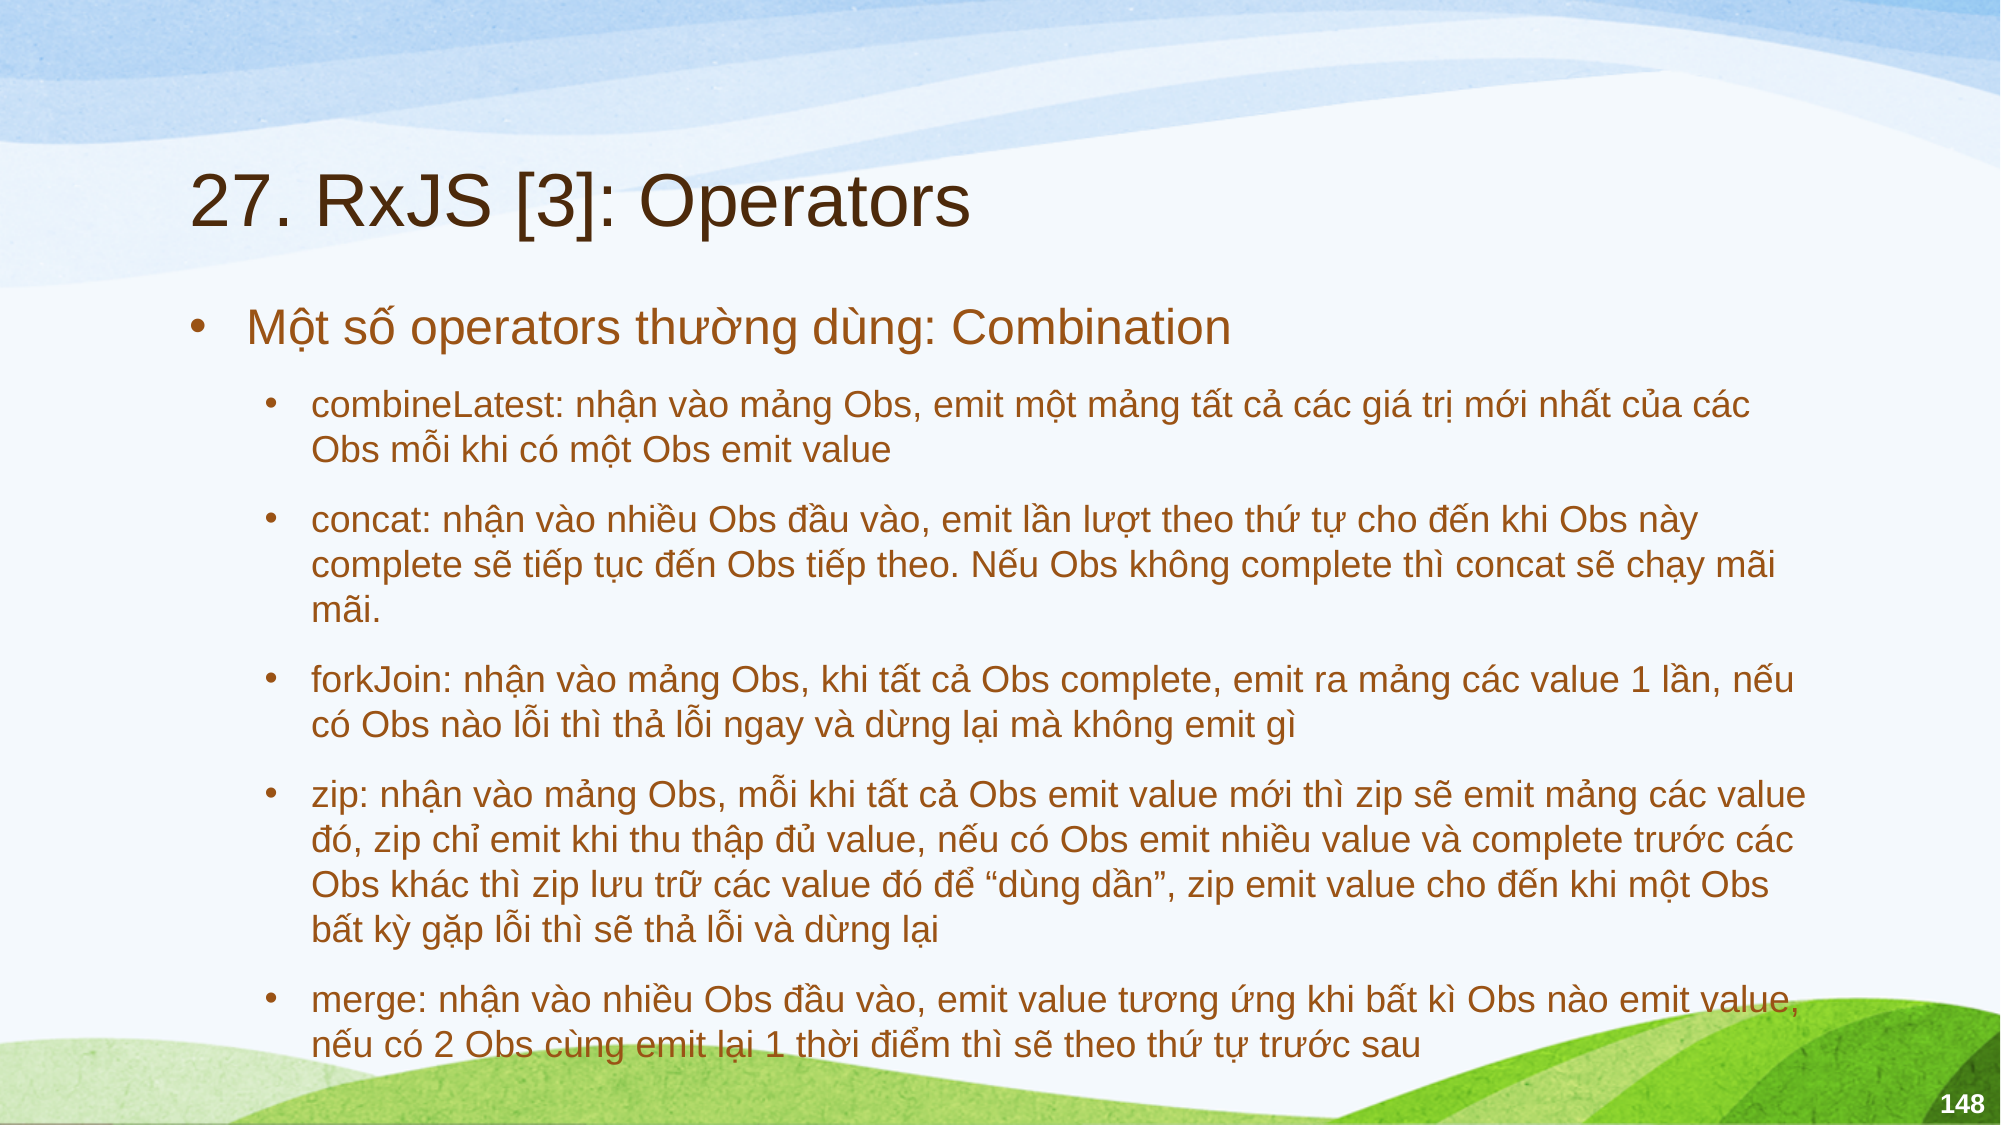

# 27. RxJS [3]: Operators
Một số operators thường dùng: Combination
combineLatest: nhận vào mảng Obs, emit một mảng tất cả các giá trị mới nhất của các Obs mỗi khi có một Obs emit value
concat: nhận vào nhiều Obs đầu vào, emit lần lượt theo thứ tự cho đến khi Obs này complete sẽ tiếp tục đến Obs tiếp theo. Nếu Obs không complete thì concat sẽ chạy mãi mãi.
forkJoin: nhận vào mảng Obs, khi tất cả Obs complete, emit ra mảng các value 1 lần, nếu có Obs nào lỗi thì thả lỗi ngay và dừng lại mà không emit gì
zip: nhận vào mảng Obs, mỗi khi tất cả Obs emit value mới thì zip sẽ emit mảng các value đó, zip chỉ emit khi thu thập đủ value, nếu có Obs emit nhiều value và complete trước các Obs khác thì zip lưu trữ các value đó để “dùng dần”, zip emit value cho đến khi một Obs bất kỳ gặp lỗi thì sẽ thả lỗi và dừng lại
merge: nhận vào nhiều Obs đầu vào, emit value tương ứng khi bất kì Obs nào emit value, nếu có 2 Obs cùng emit lại 1 thời điểm thì sẽ theo thứ tự trước sau
148